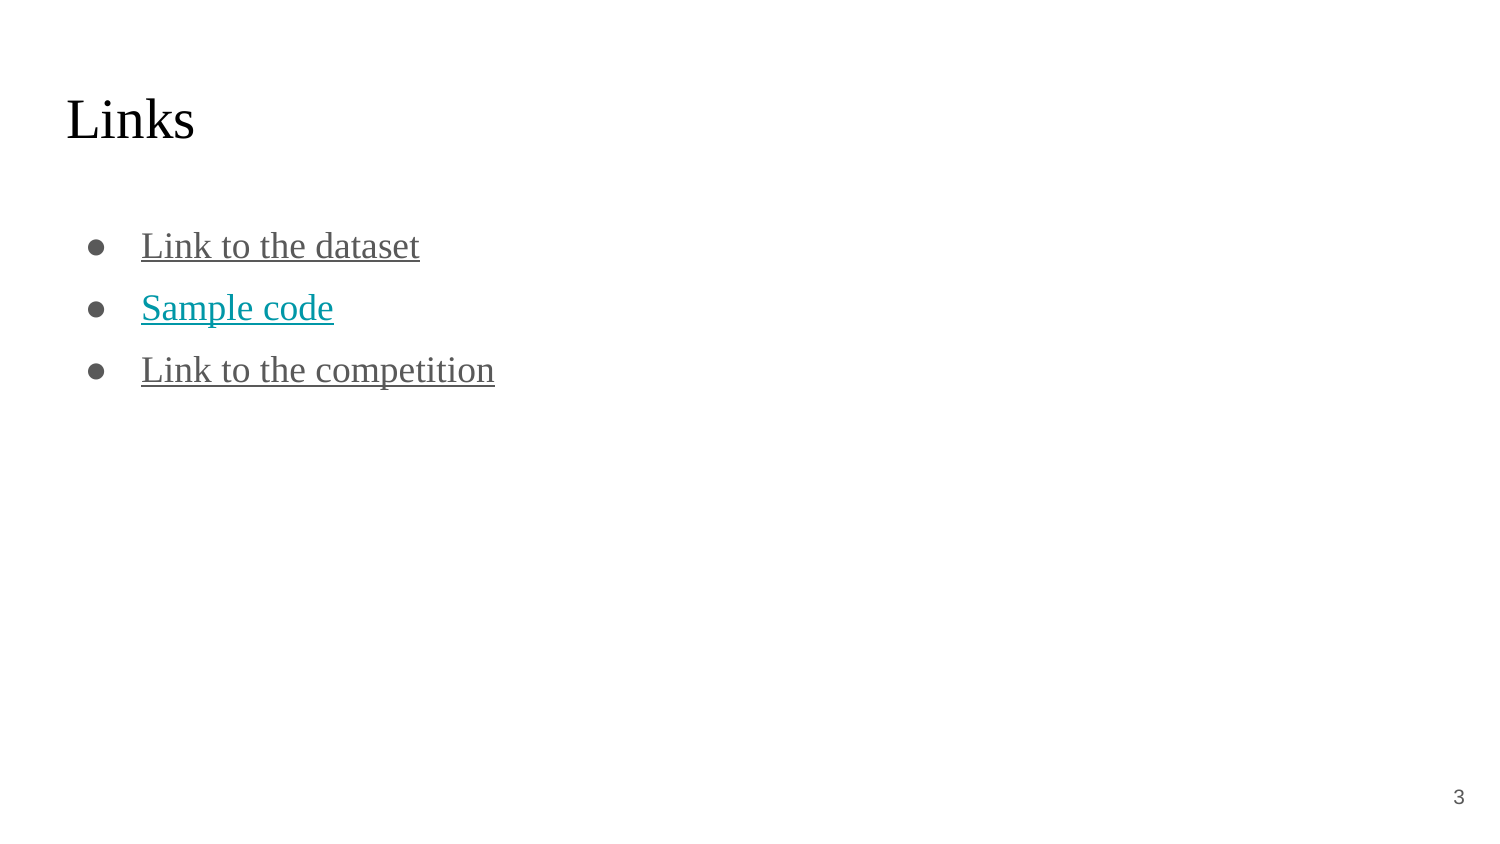

# Links
Link to the dataset
Sample code
Link to the competition
3